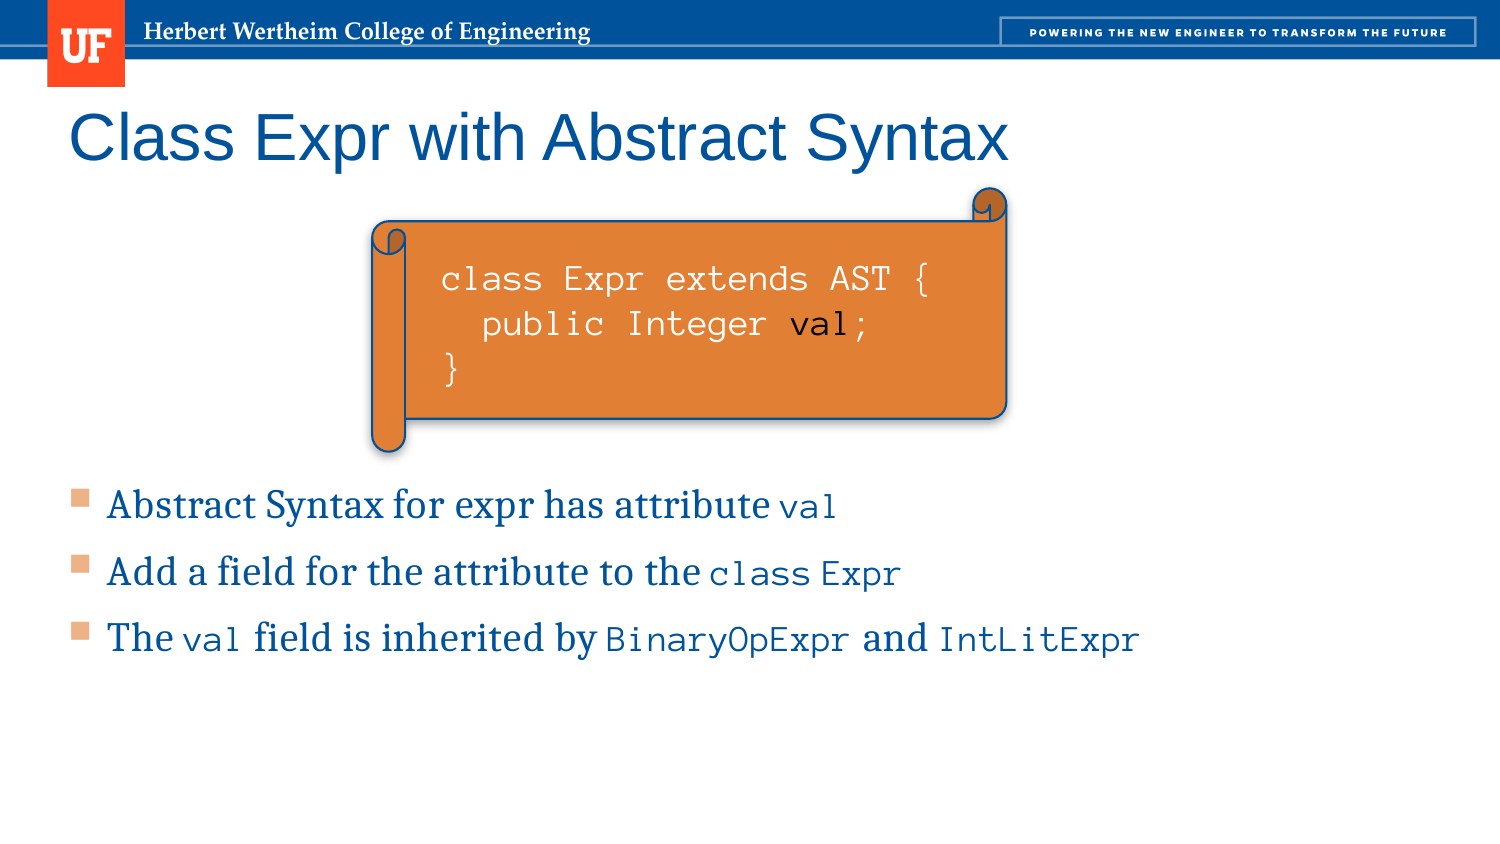

# Class Expr with Abstract Syntax
class Expr extends AST {
  public Integer val;
}
Abstract Syntax for expr has attribute val
Add a field for the attribute to the class Expr
The val field is inherited by BinaryOpExpr and IntLitExpr